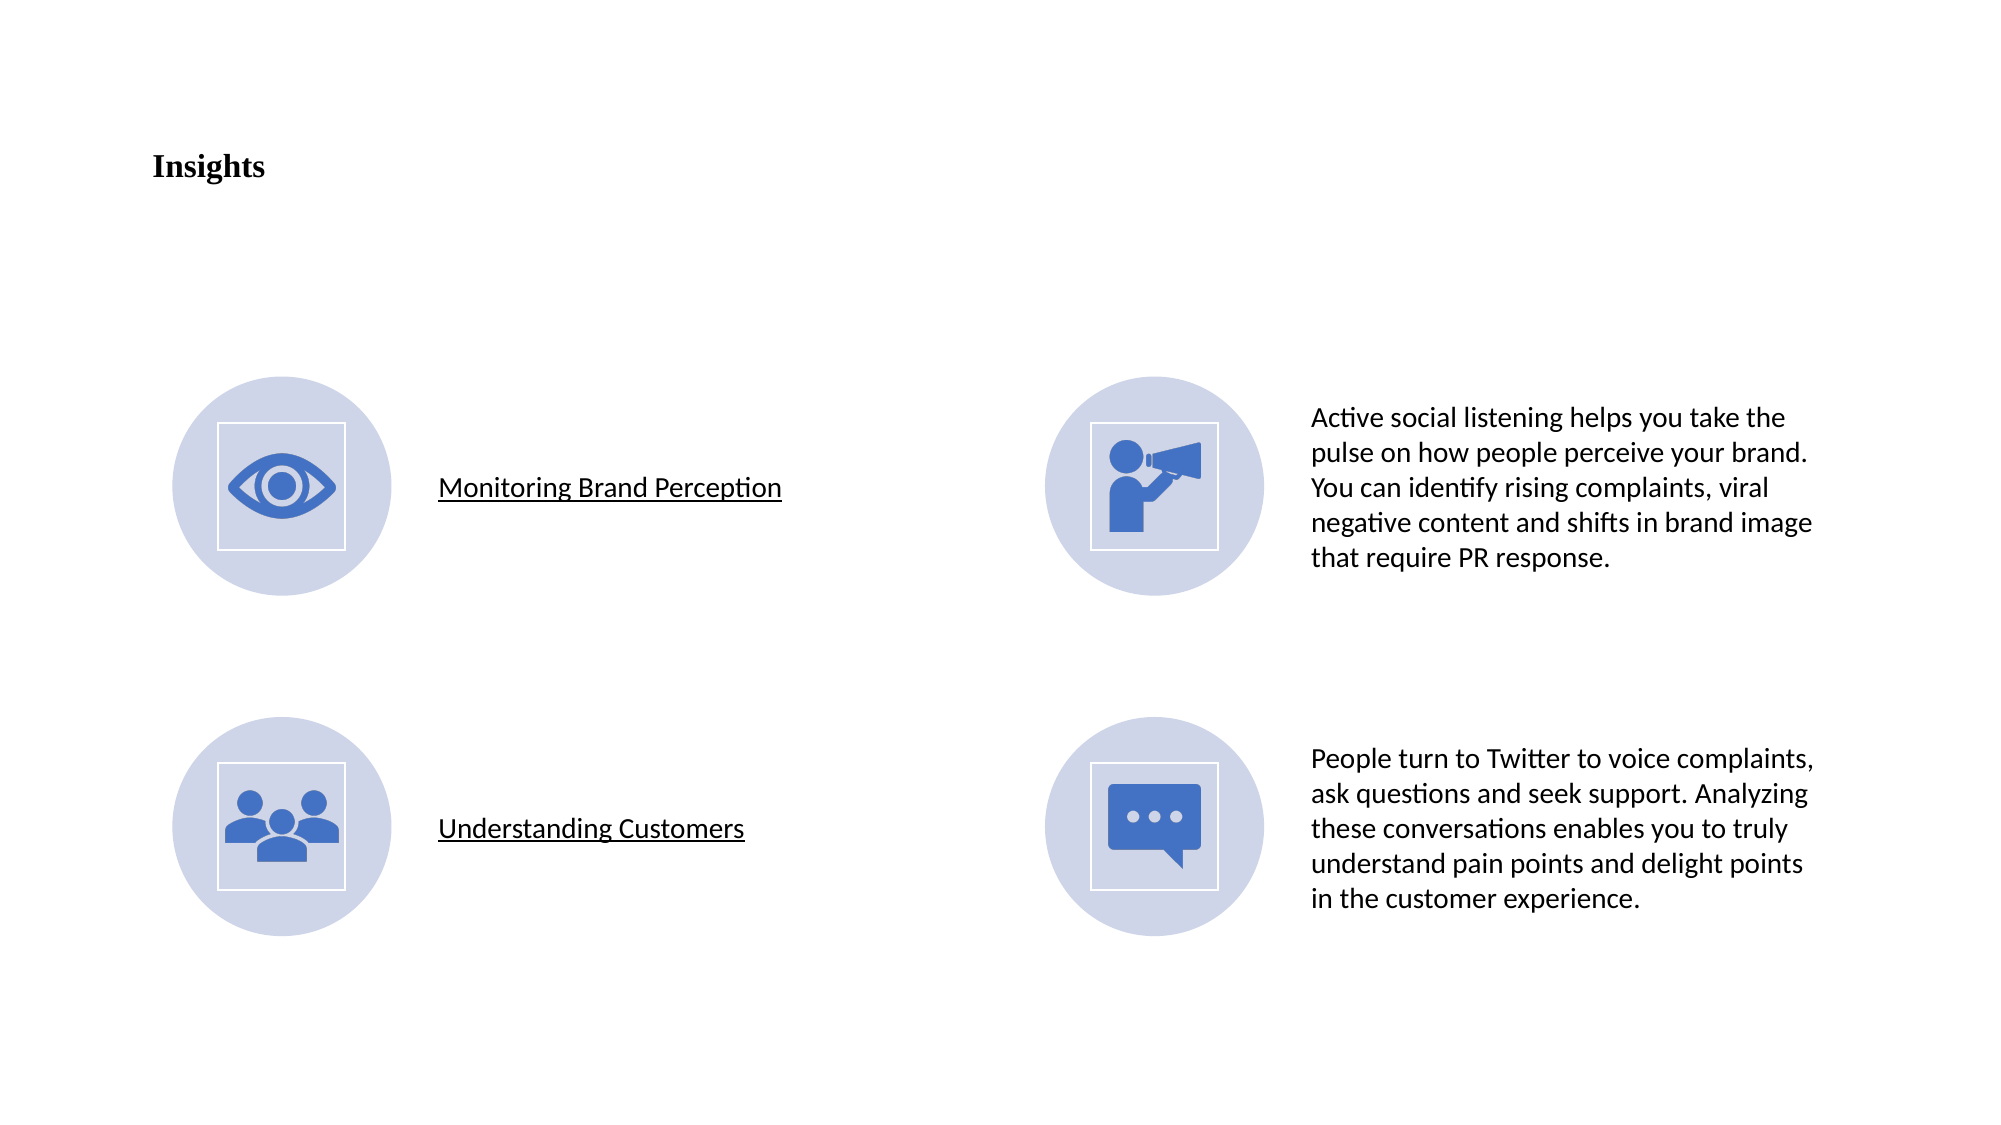

# Insights
Monitoring Brand Perception
Active social listening helps you take the pulse on how people perceive your brand. You can identify rising complaints, viral negative content and shifts in brand image that require PR response.
Understanding Customers
People turn to Twitter to voice complaints, ask questions and seek support. Analyzing these conversations enables you to truly understand pain points and delight points in the customer experience.